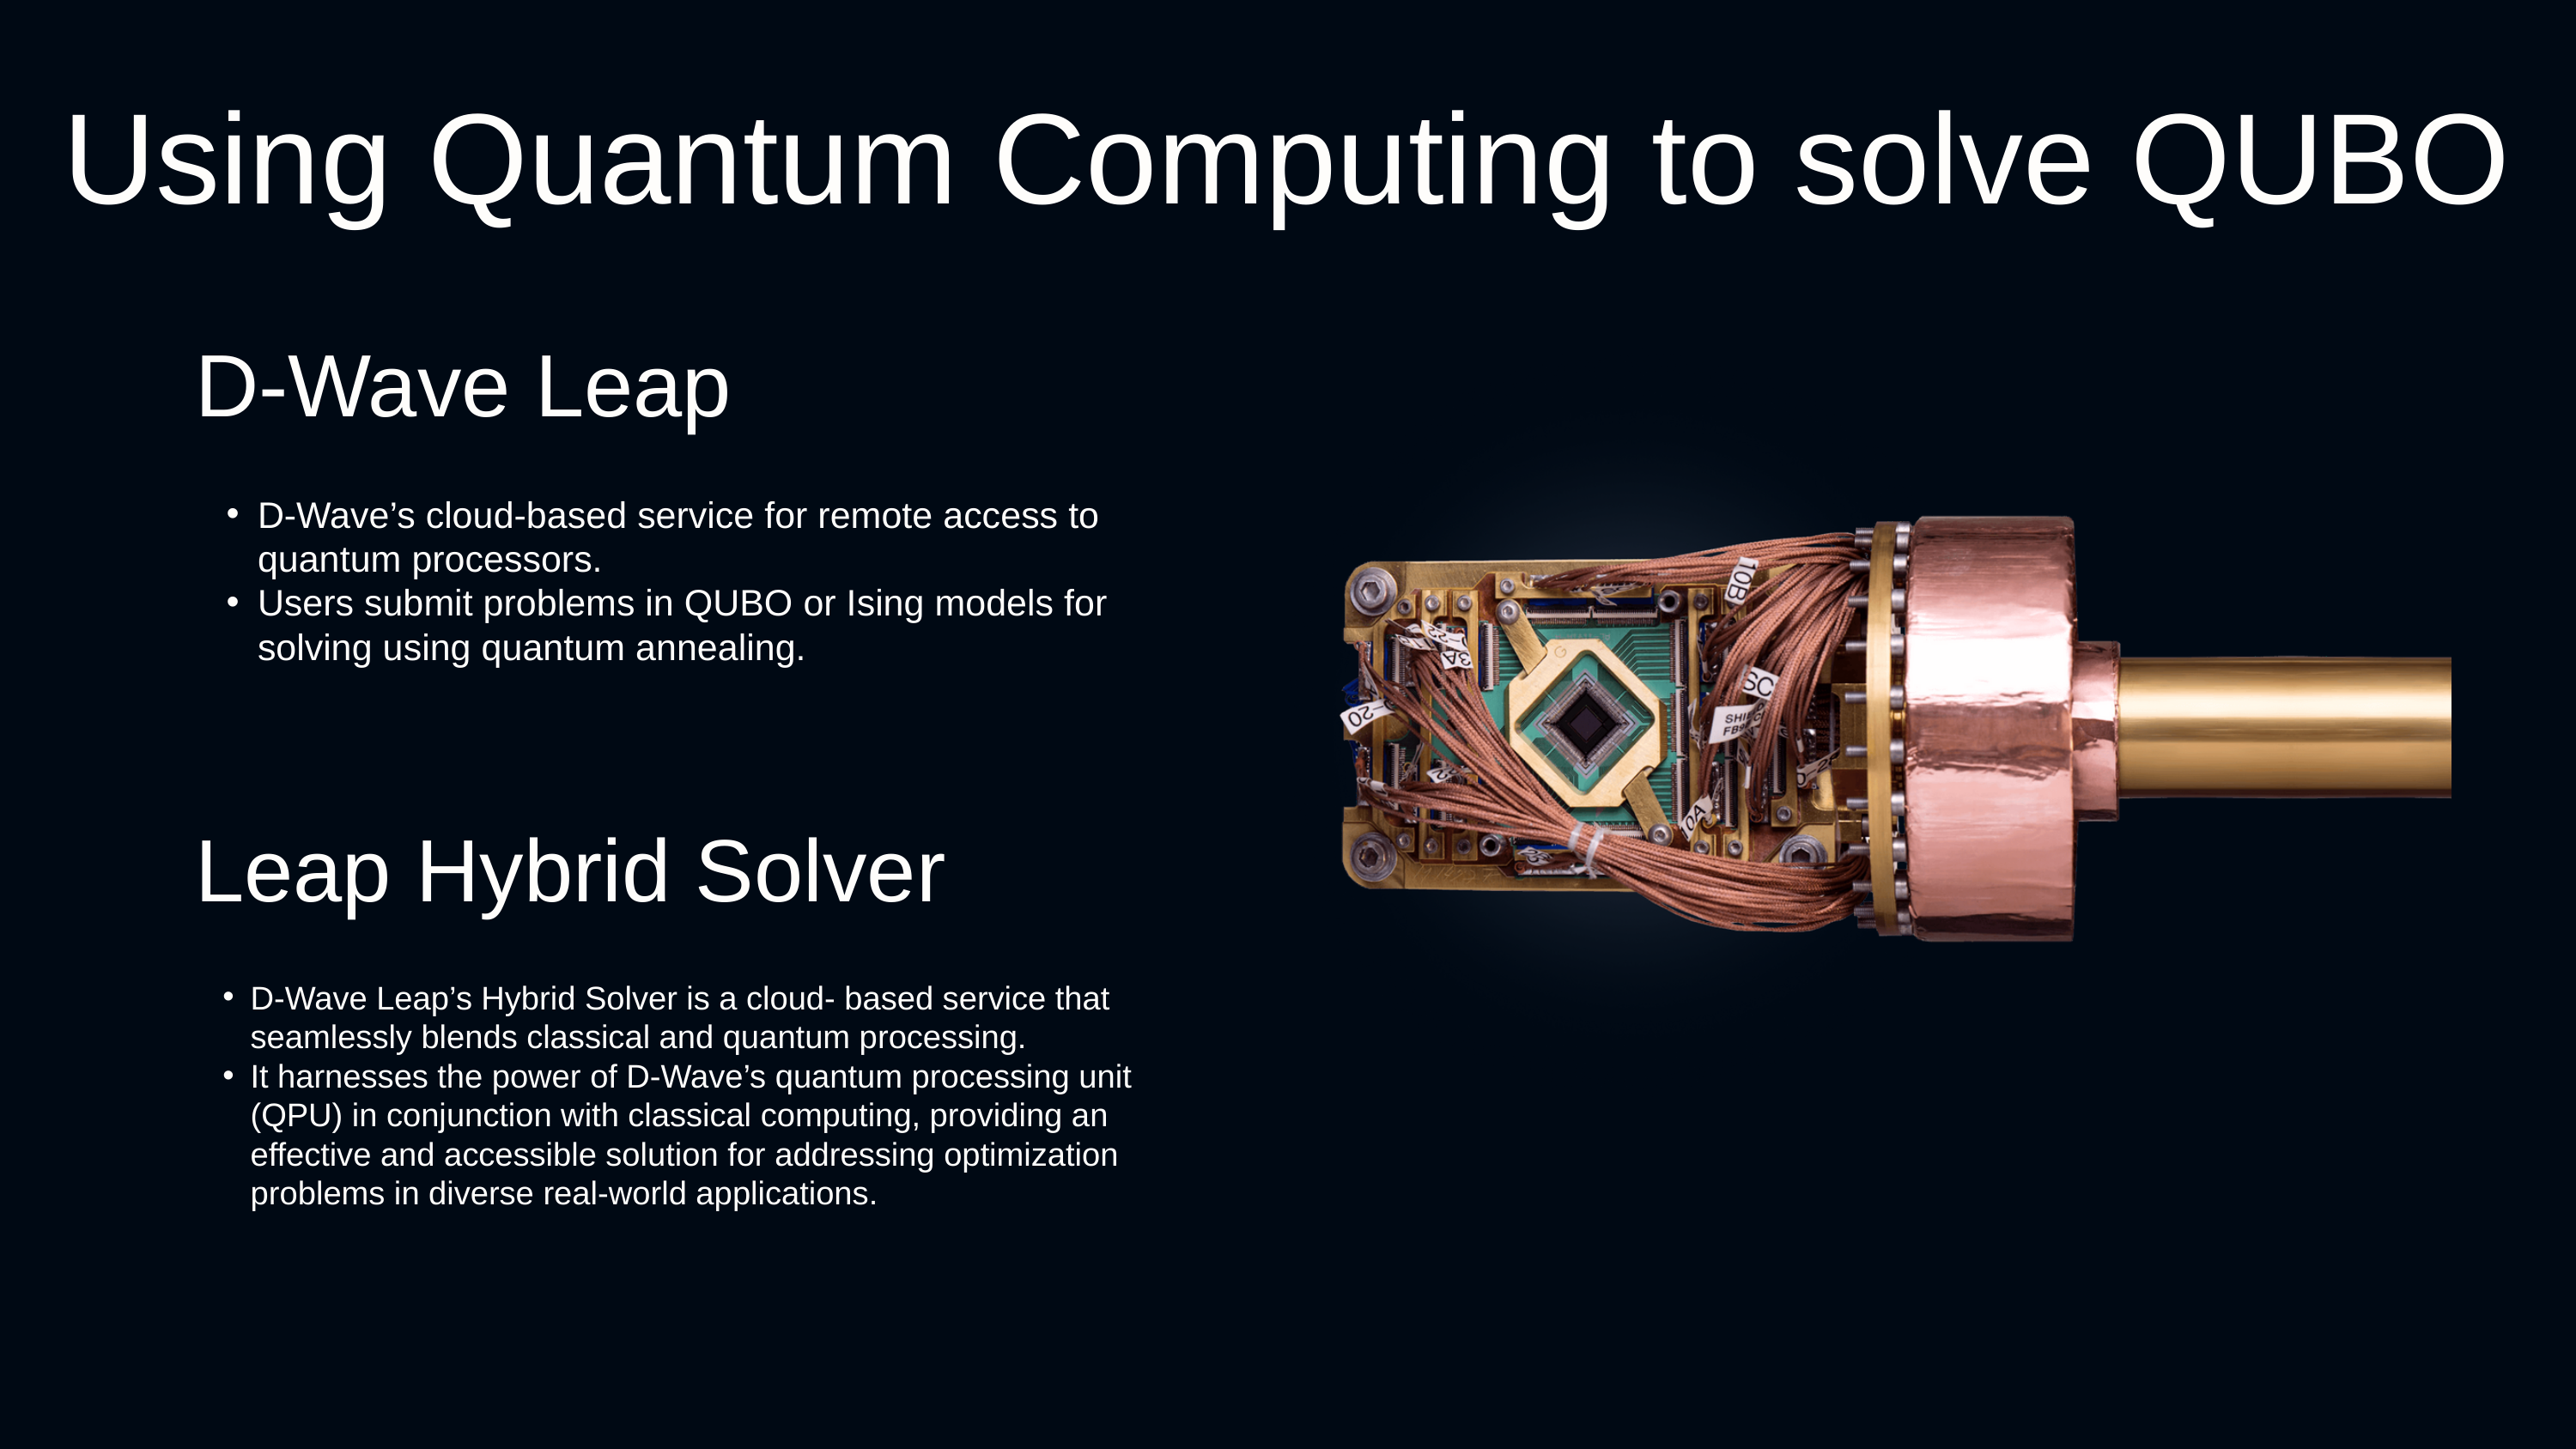

Using Quantum Computing to solve QUBO

D-Wave Leap
D-Wave’s cloud-based service for remote access to quantum processors.
Users submit problems in QUBO or Ising models for solving using quantum annealing.
Leap Hybrid Solver
D-Wave Leap’s Hybrid Solver is a cloud- based service that seamlessly blends classical and quantum processing.
It harnesses the power of D-Wave’s quantum processing unit (QPU) in conjunction with classical computing, providing an effective and accessible solution for addressing optimization problems in diverse real-world applications.